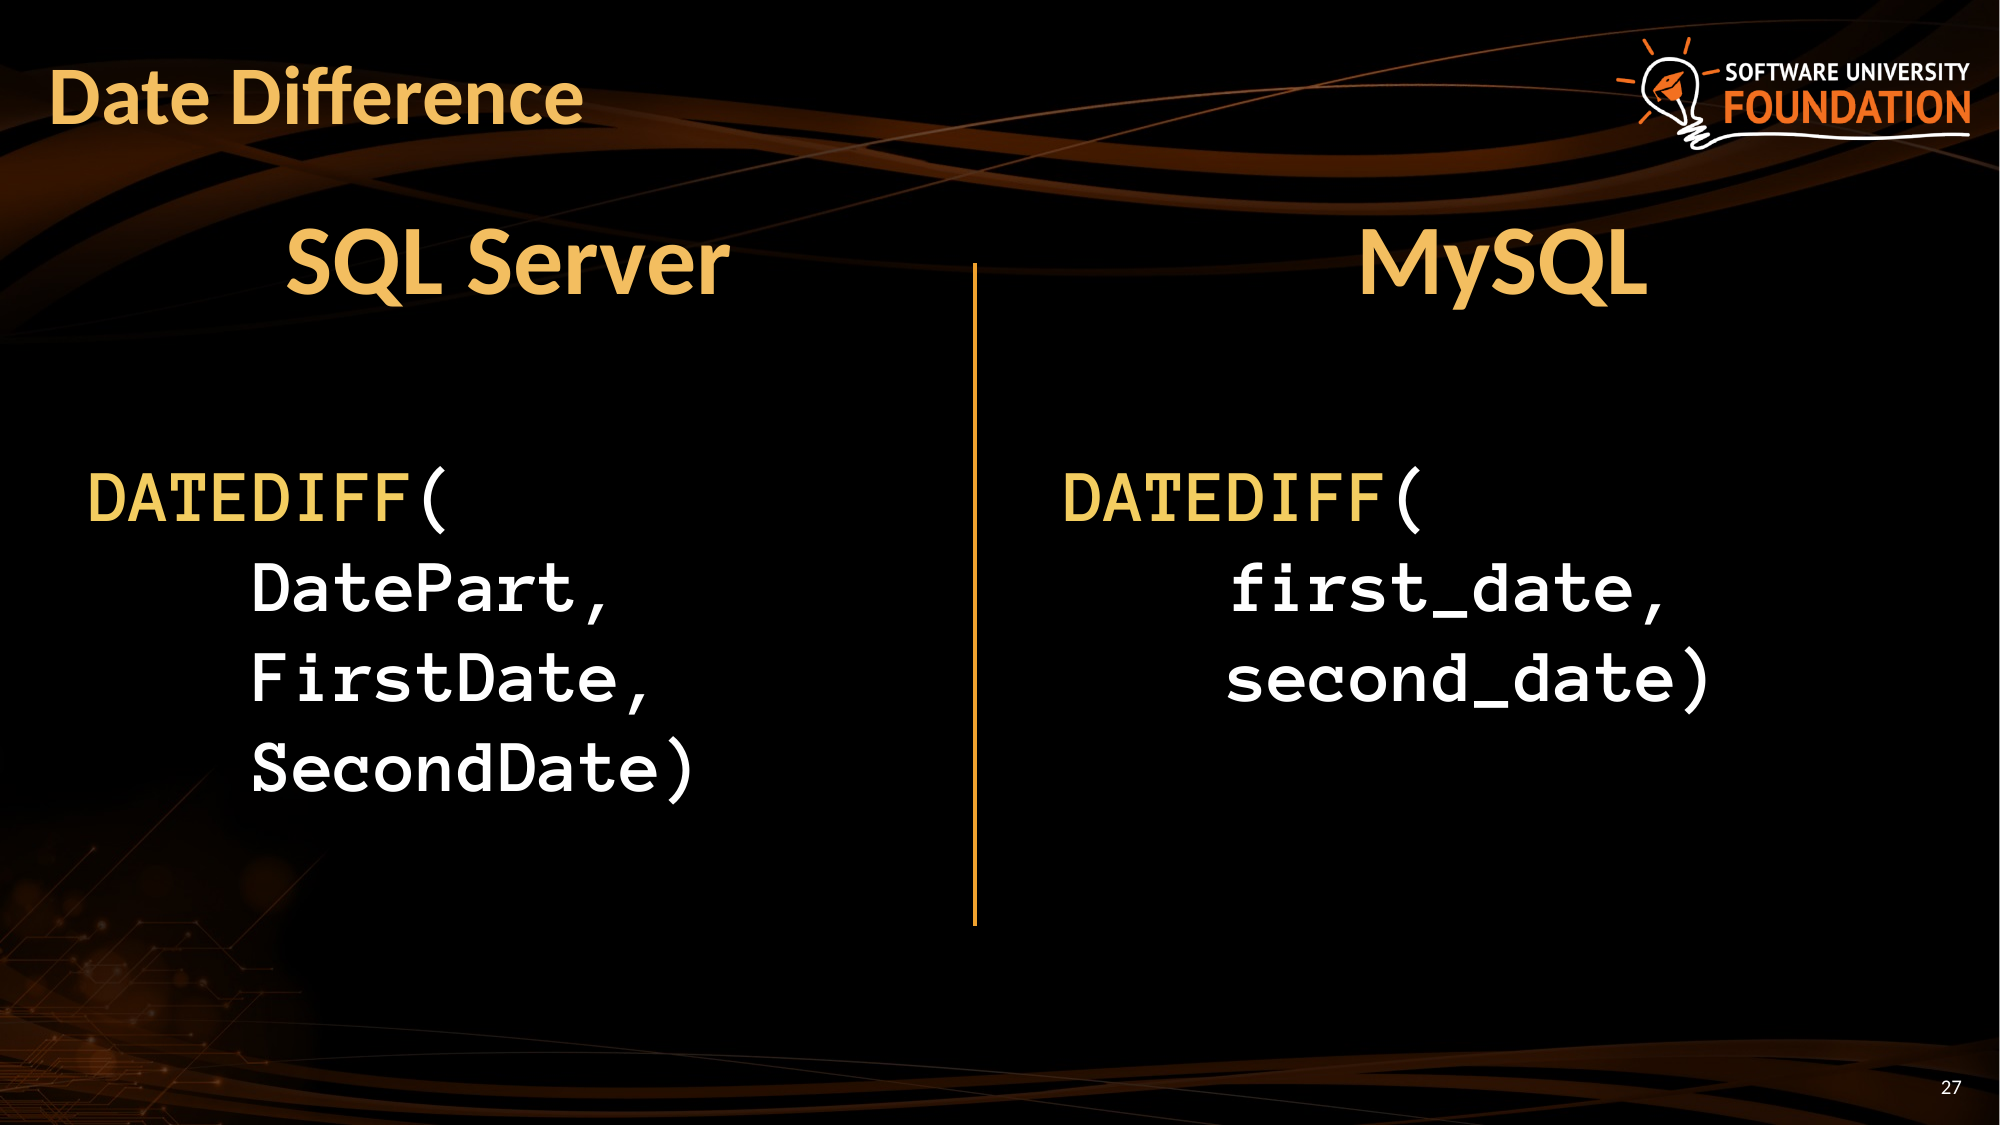

# Date Difference
MySQL

SQL Server

DATEDIFF(
    DatePart,
    FirstDate,
    SecondDate)
DATEDIFF(
    first_date,
    second_date)
27